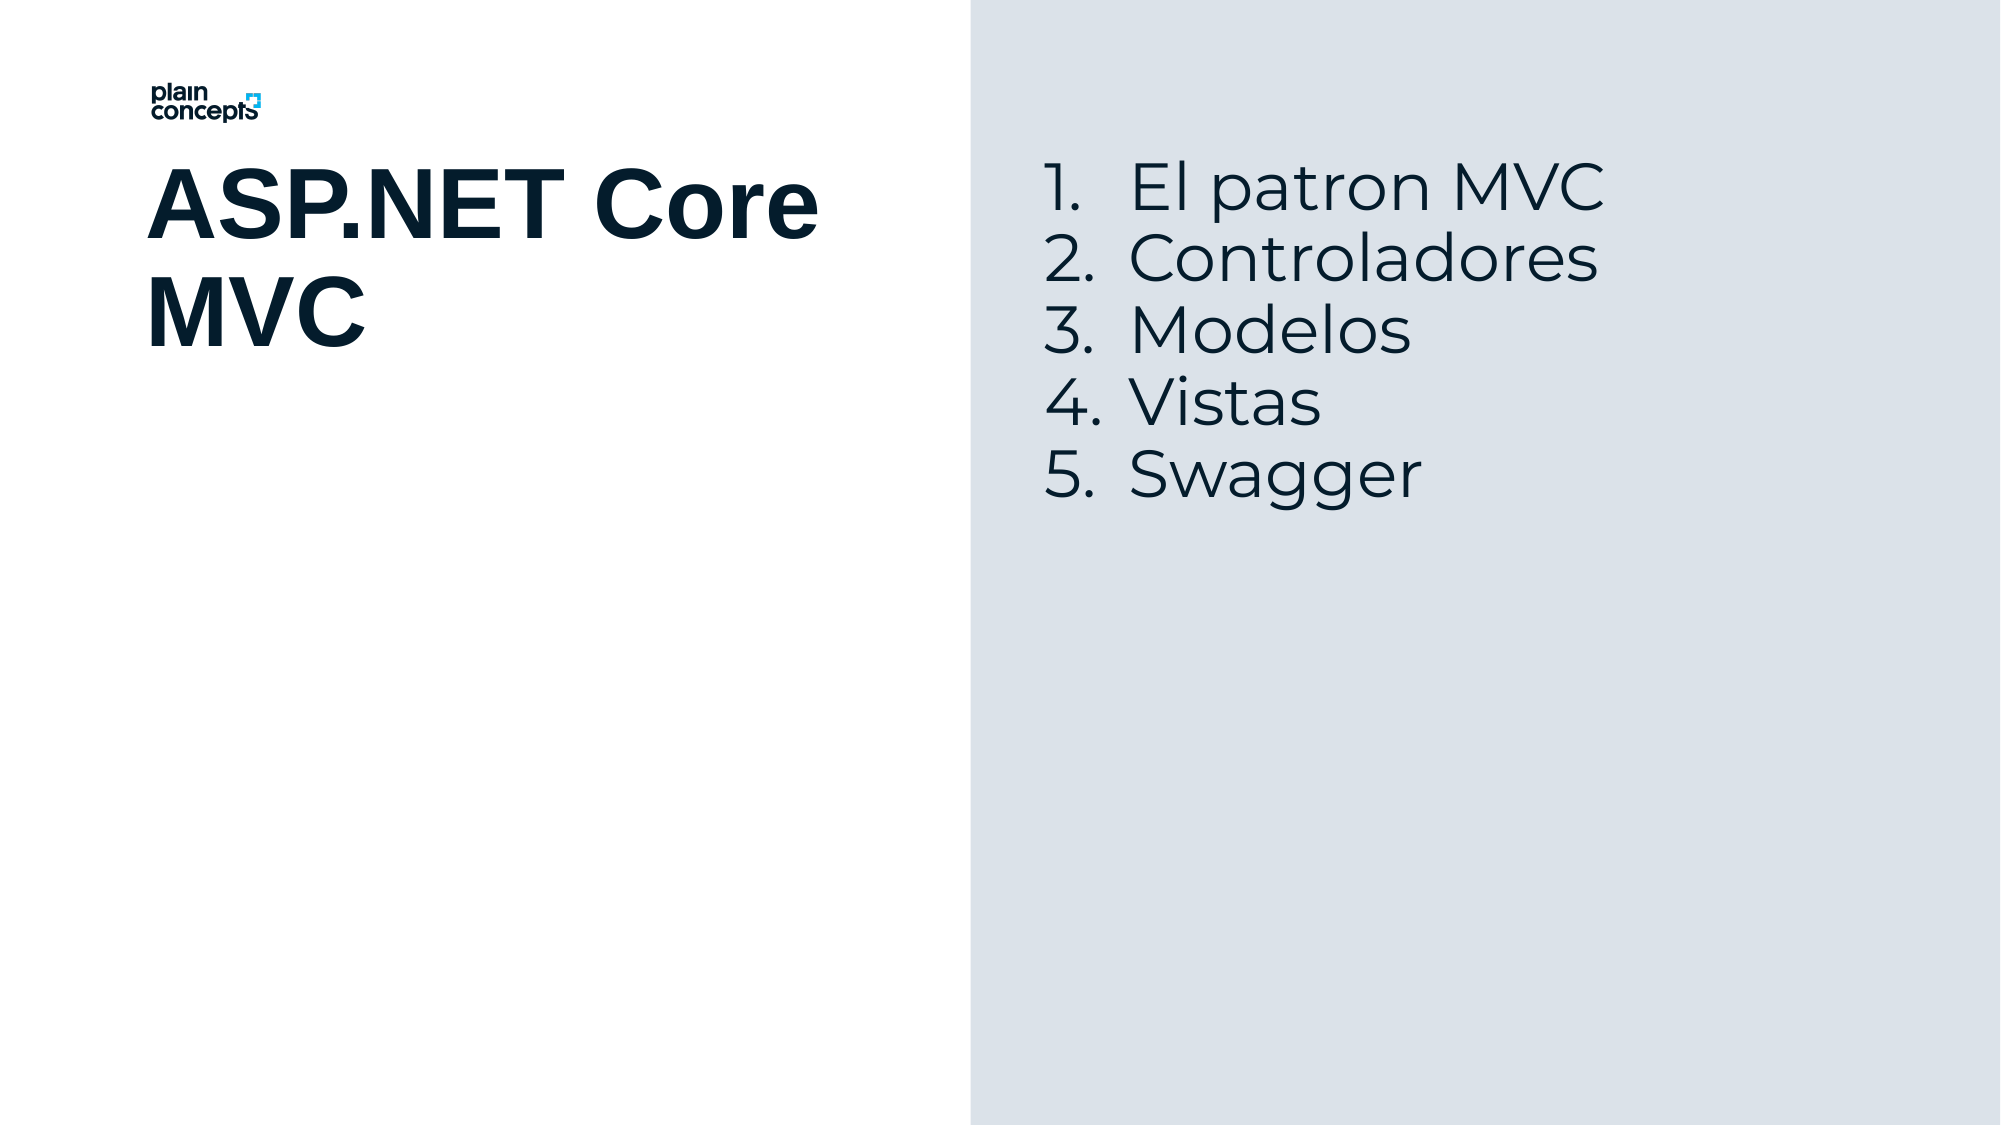

ASP.NET Core MVC
El patron MVC
Controladores
Modelos
Vistas
Swagger